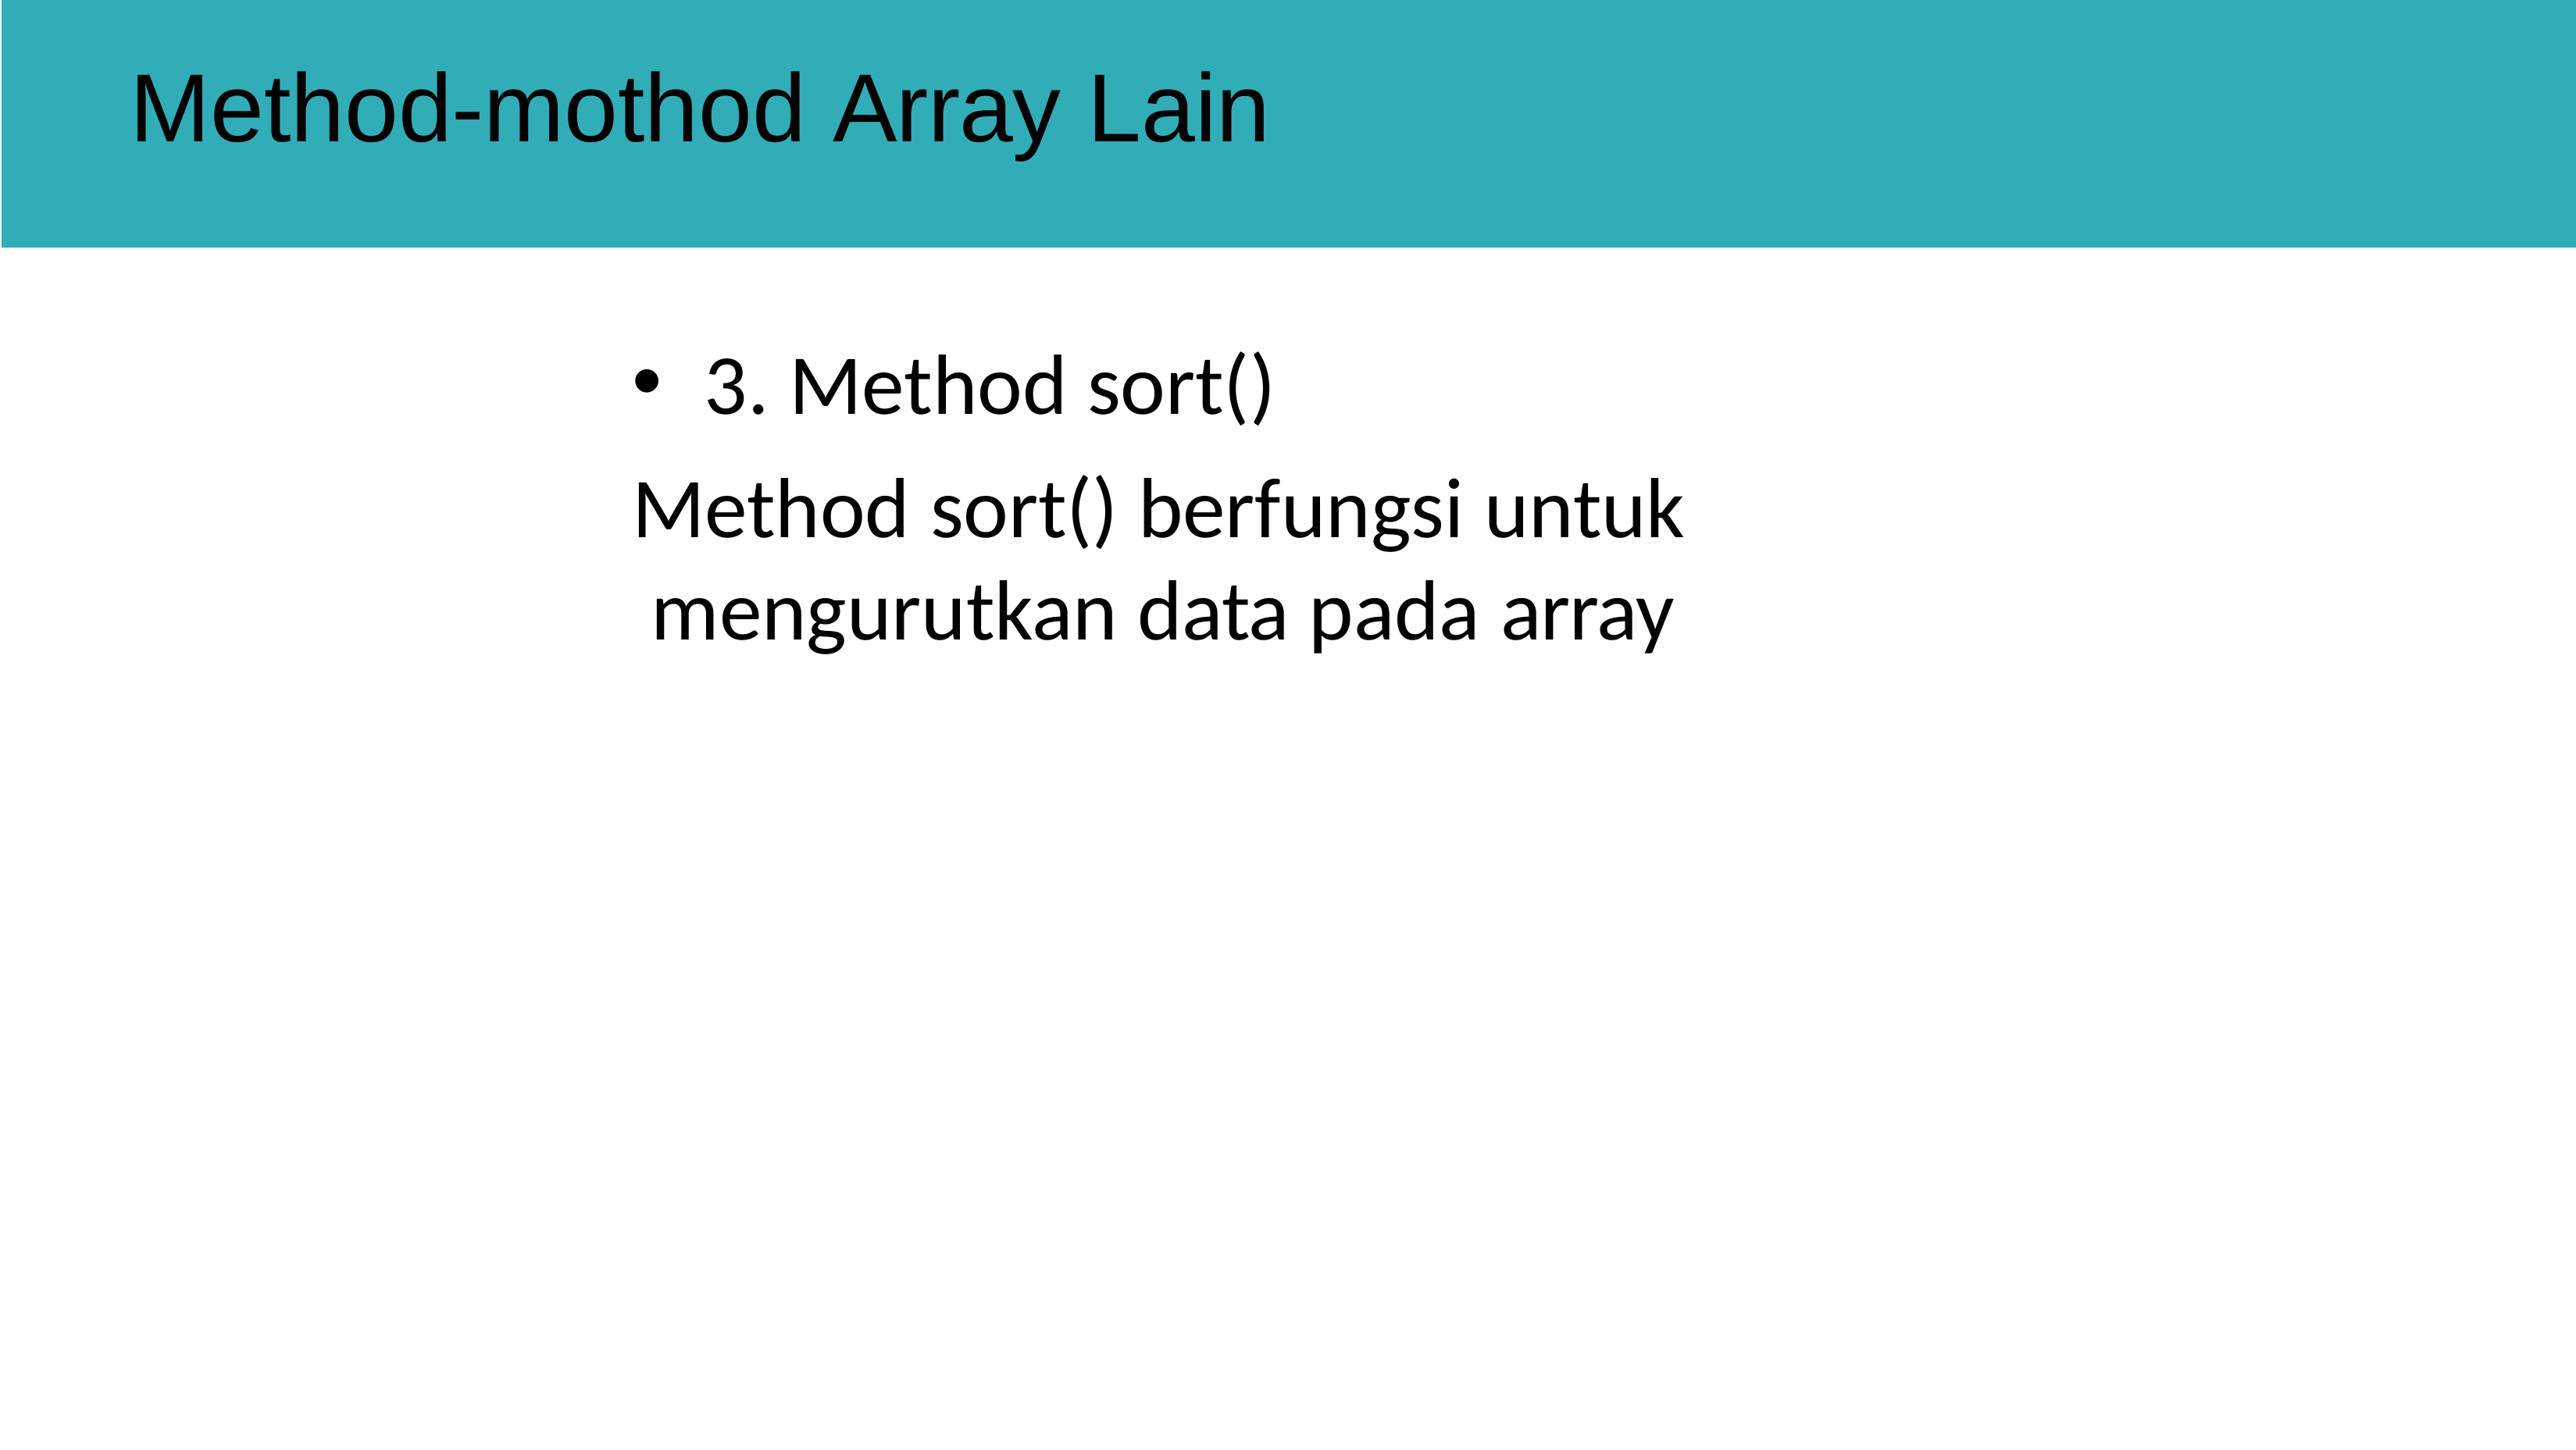

# Method-mothod Array Lain
3. Method sort()
Method sort() berfungsi untuk  mengurutkan data pada array